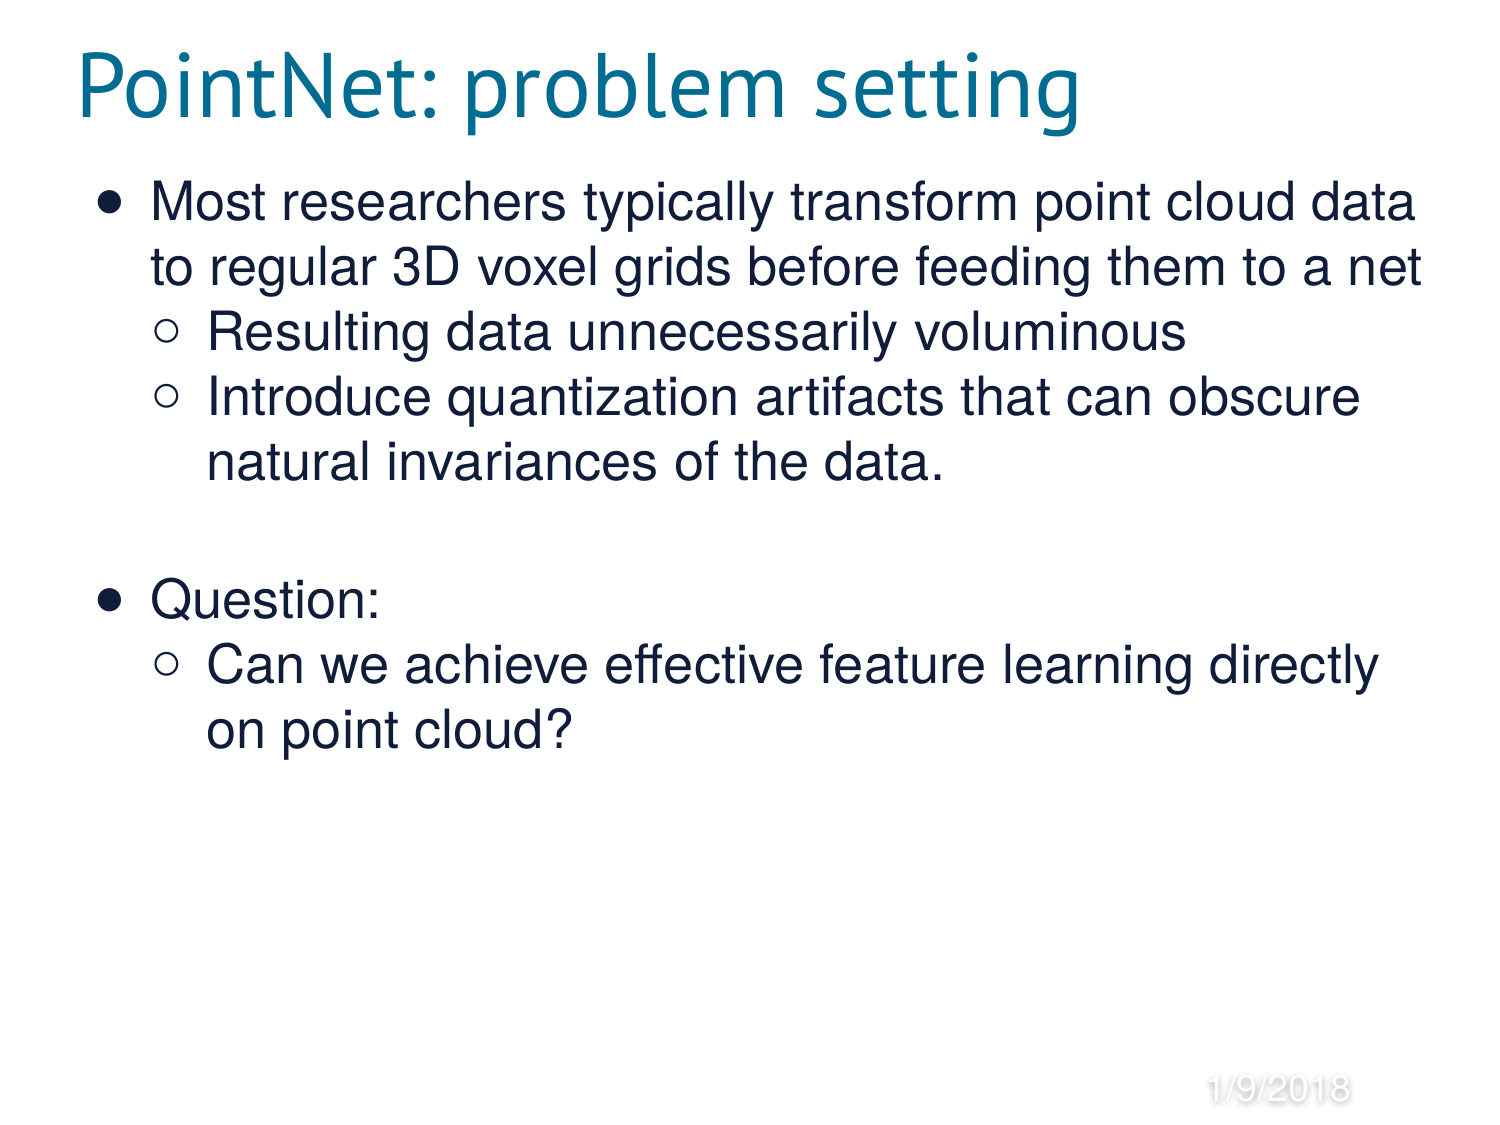

# PointNet: problem setting
Most researchers typically transform point cloud data to regular 3D voxel grids before feeding them to a net
Resulting data unnecessarily voluminous
Introduce quantization artifacts that can obscure natural invariances of the data.

Question:
Can we achieve effective feature learning directly on point cloud?

65